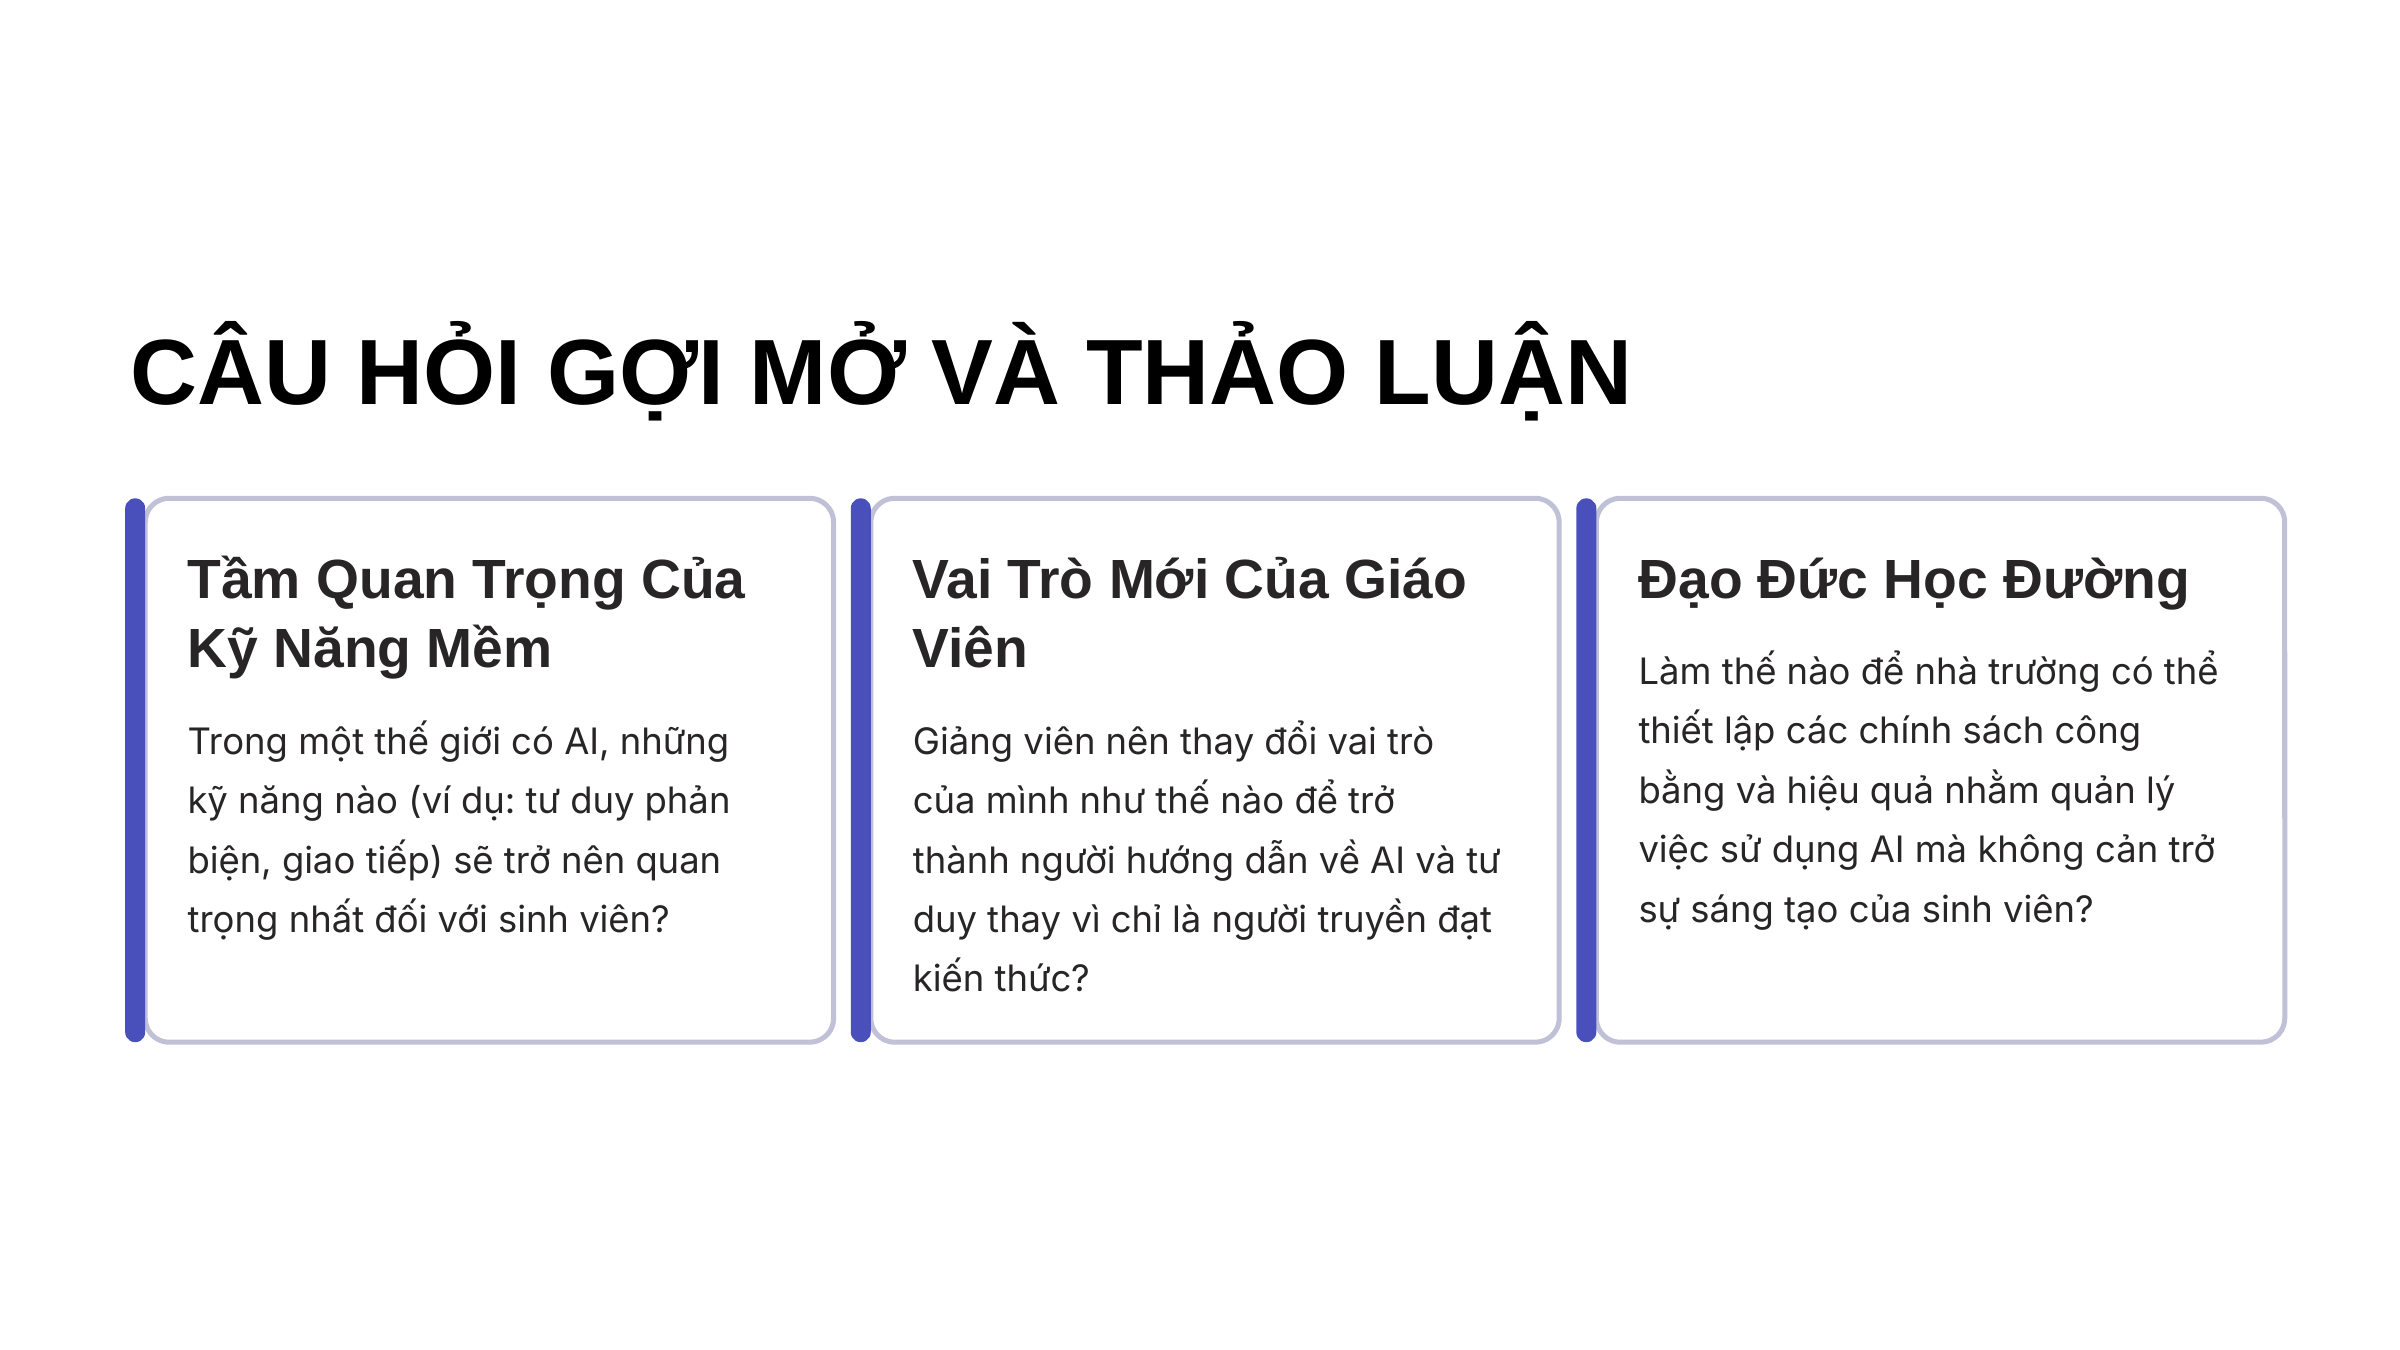

CÂU HỎI GỢI MỞ VÀ THẢO LUẬN

Tầm Quan Trọng Của Kỹ Năng Mềm
Vai Trò Mới Của Giáo Viên
Đạo Đức Học Đường
Làm thế nào để nhà trường có thể thiết lập các chính sách công bằng và hiệu quả nhằm quản lý việc sử dụng AI mà không cản trở sự sáng tạo của sinh viên?
Trong một thế giới có AI, những kỹ năng nào (ví dụ: tư duy phản biện, giao tiếp) sẽ trở nên quan trọng nhất đối với sinh viên?
Giảng viên nên thay đổi vai trò của mình như thế nào để trở thành người hướng dẫn về AI và tư duy thay vì chỉ là người truyền đạt kiến thức?